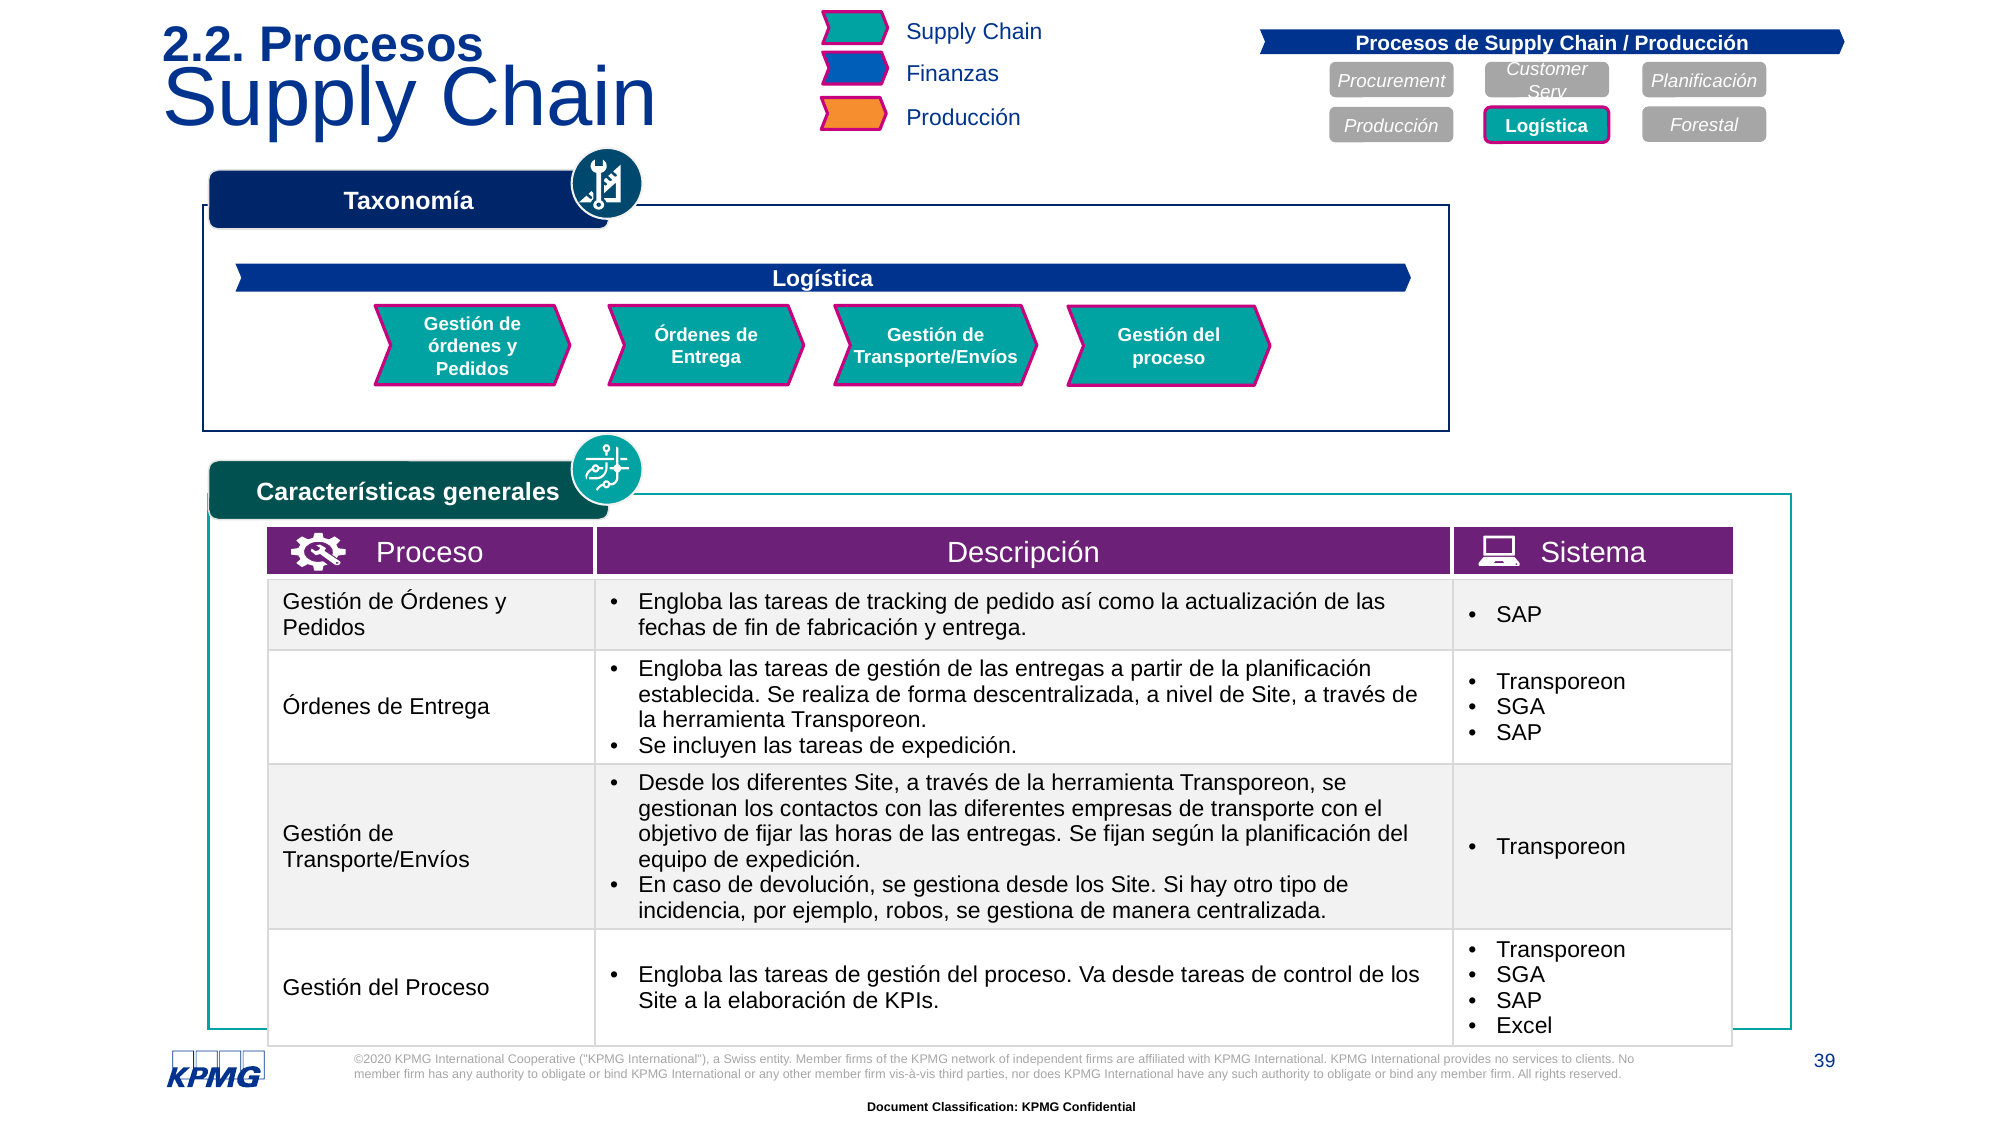

Supply Chain

Finanzas

Producción

# 2.2. Procesos Supply Chain
Procesos de Supply Chain / Producción
Procurement
Customer Serv
Planificación
Forestal
Producción
Logística

Taxonomía

Logística
Gestión de órdenes y Pedidos
Órdenes de Entrega
Gestión de Transporte/Envíos
Gestión del proceso

Características generales

Proceso
Descripción
Sistema

| Gestión de Órdenes y Pedidos | Engloba las tareas de tracking de pedido así como la actualización de las fechas de fin de fabricación y entrega. | SAP |
| --- | --- | --- |
| Órdenes de Entrega | Engloba las tareas de gestión de las entregas a partir de la planificación establecida. Se realiza de forma descentralizada, a nivel de Site, a través de la herramienta Transporeon. Se incluyen las tareas de expedición. | Transporeon SGA SAP |
| Gestión de Transporte/Envíos | Desde los diferentes Site, a través de la herramienta Transporeon, se gestionan los contactos con las diferentes empresas de transporte con el objetivo de fijar las horas de las entregas. Se fijan según la planificación del equipo de expedición. En caso de devolución, se gestiona desde los Site. Si hay otro tipo de incidencia, por ejemplo, robos, se gestiona de manera centralizada. | Transporeon |
| Gestión del Proceso | Engloba las tareas de gestión del proceso. Va desde tareas de control de los Site a la elaboración de KPIs. | Transporeon SGA SAP Excel |